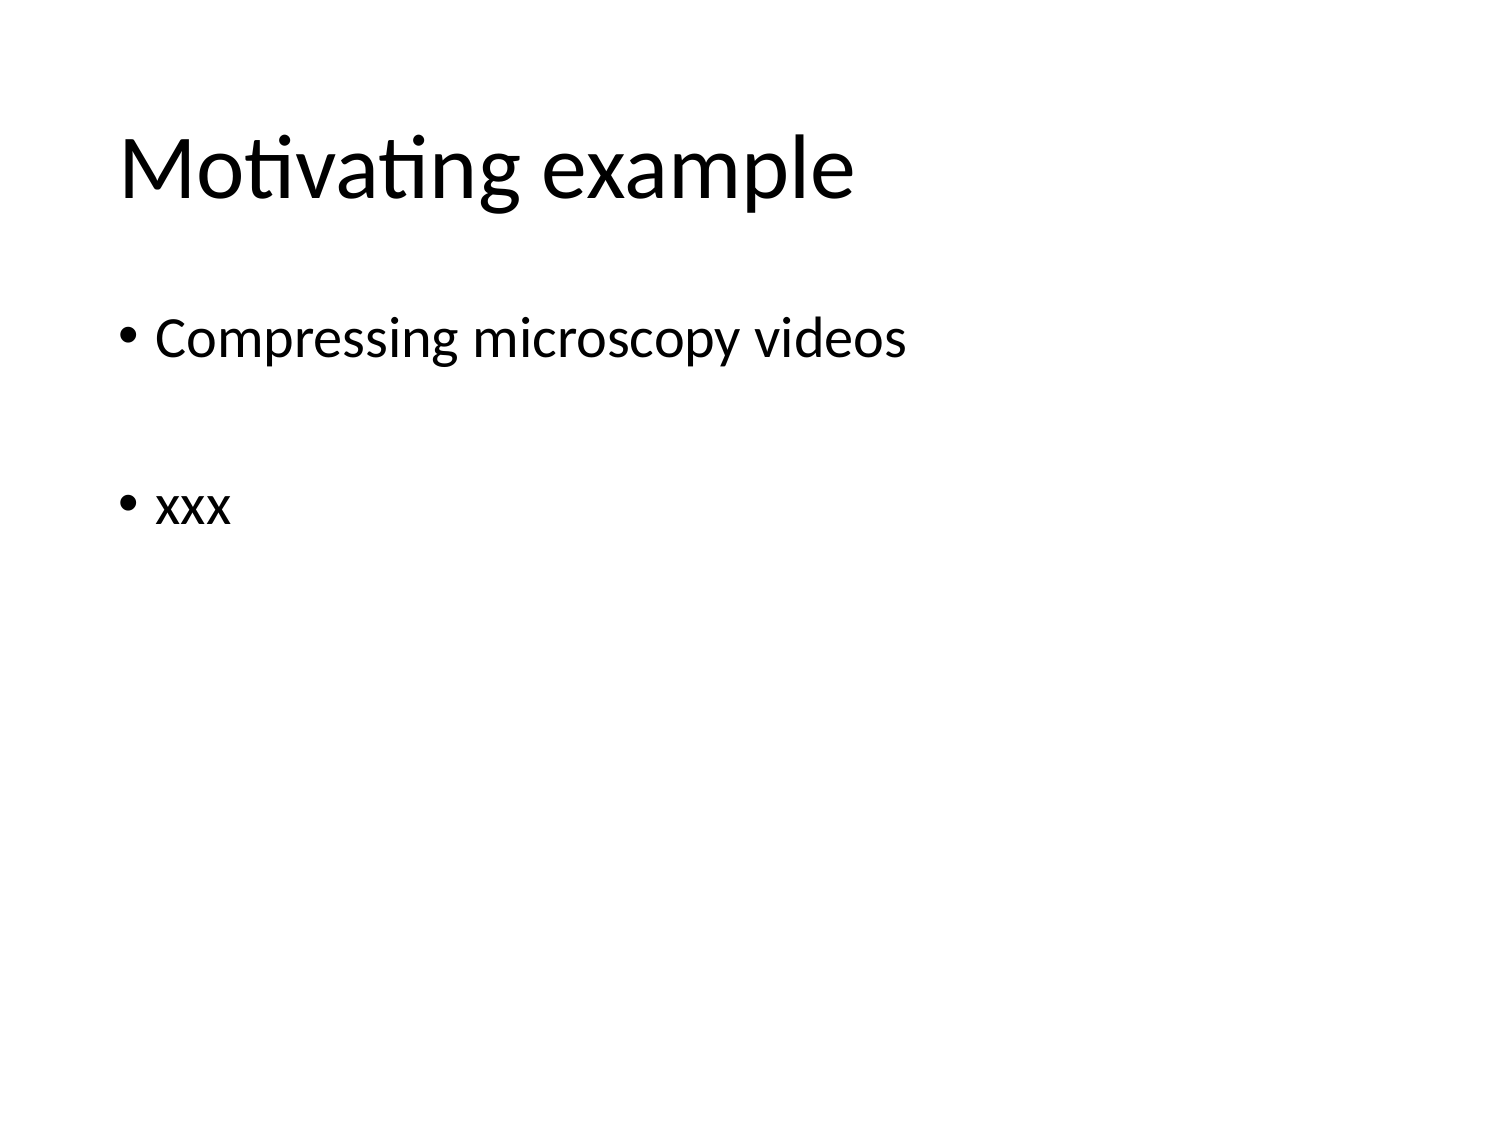

# Motivating example
Compressing microscopy videos

xxx